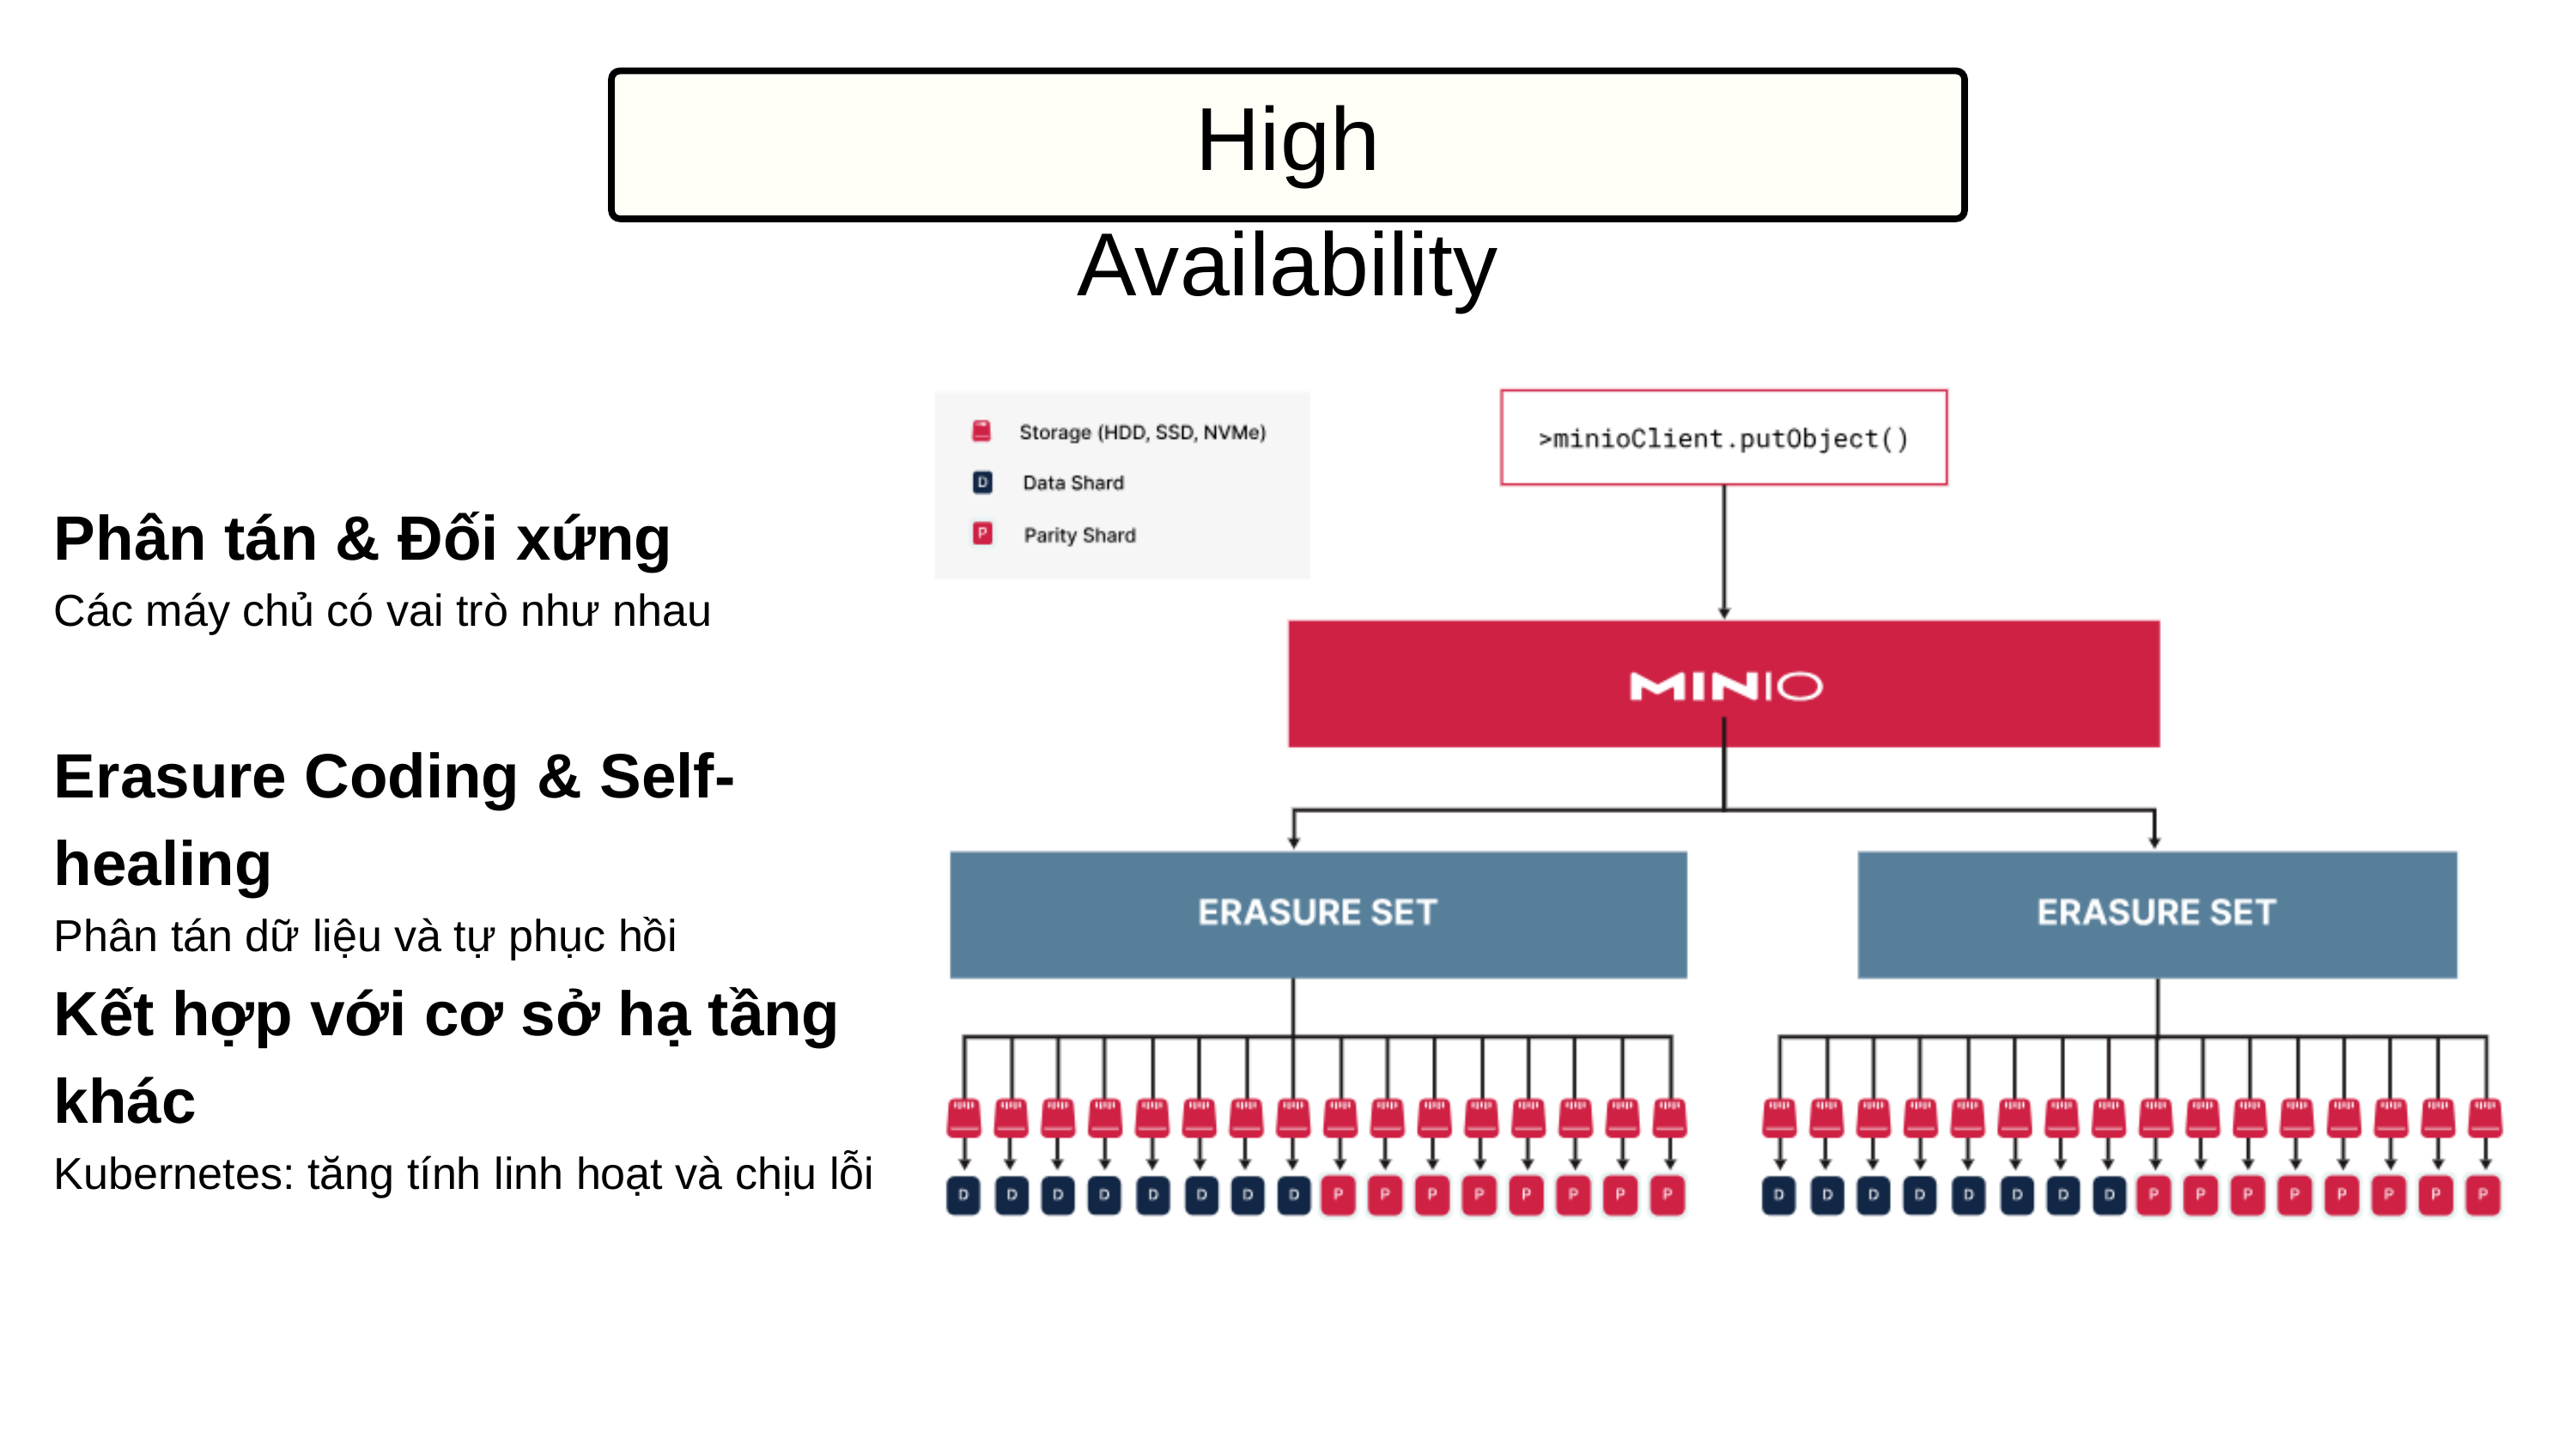

High Availability

Phân tán & Đối xứng
Các máy chủ có vai trò như nhau
Erasure Coding & Self-healing
Phân tán dữ liệu và tự phục hồi
Kết hợp với cơ sở hạ tầng khác
Kubernetes: tăng tính linh hoạt và chịu lỗi